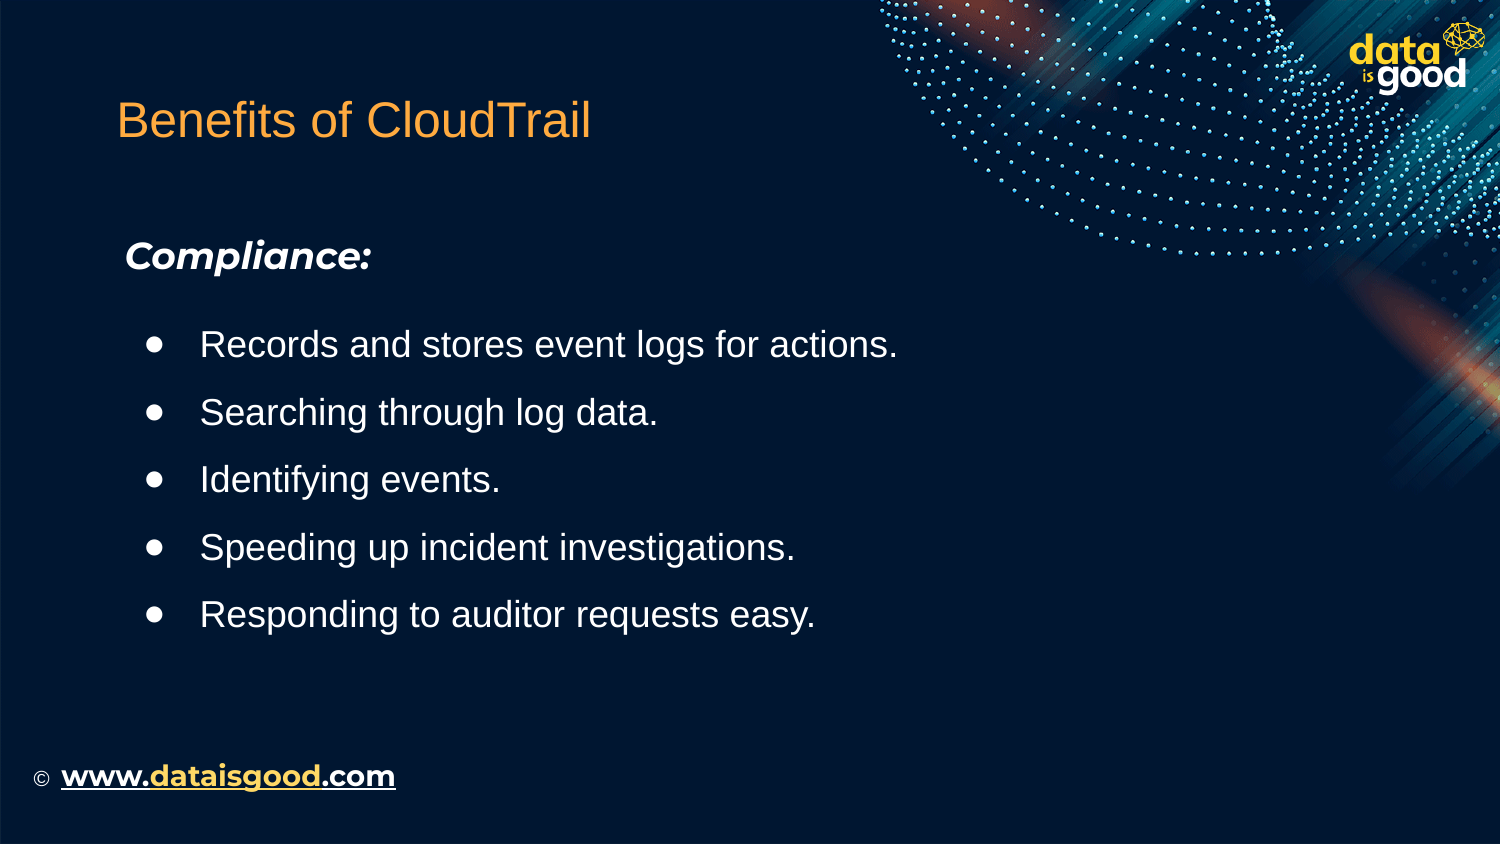

# Benefits of CloudTrail
Compliance:
Records and stores event logs for actions.
Searching through log data.
Identifying events.
Speeding up incident investigations.
Responding to auditor requests easy.